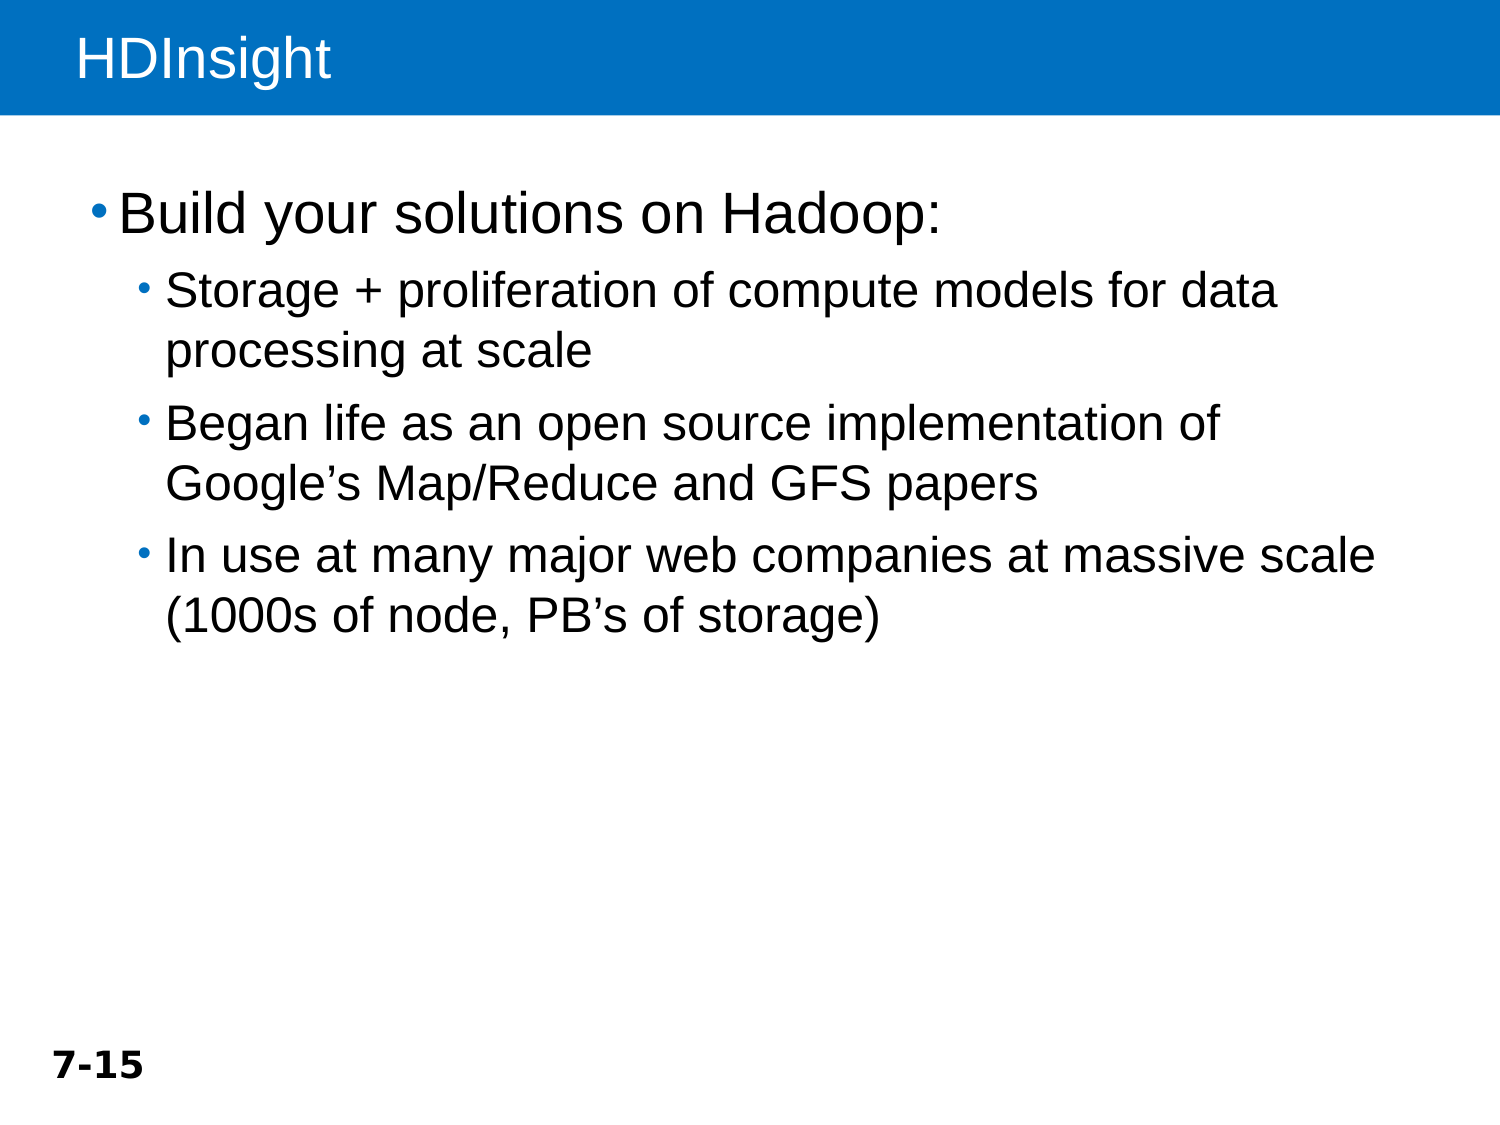

# HDInsight
Build your solutions on Hadoop:
Storage + proliferation of compute models for data processing at scale
Began life as an open source implementation of Google’s Map/Reduce and GFS papers
In use at many major web companies at massive scale (1000s of node, PB’s of storage)

7-15